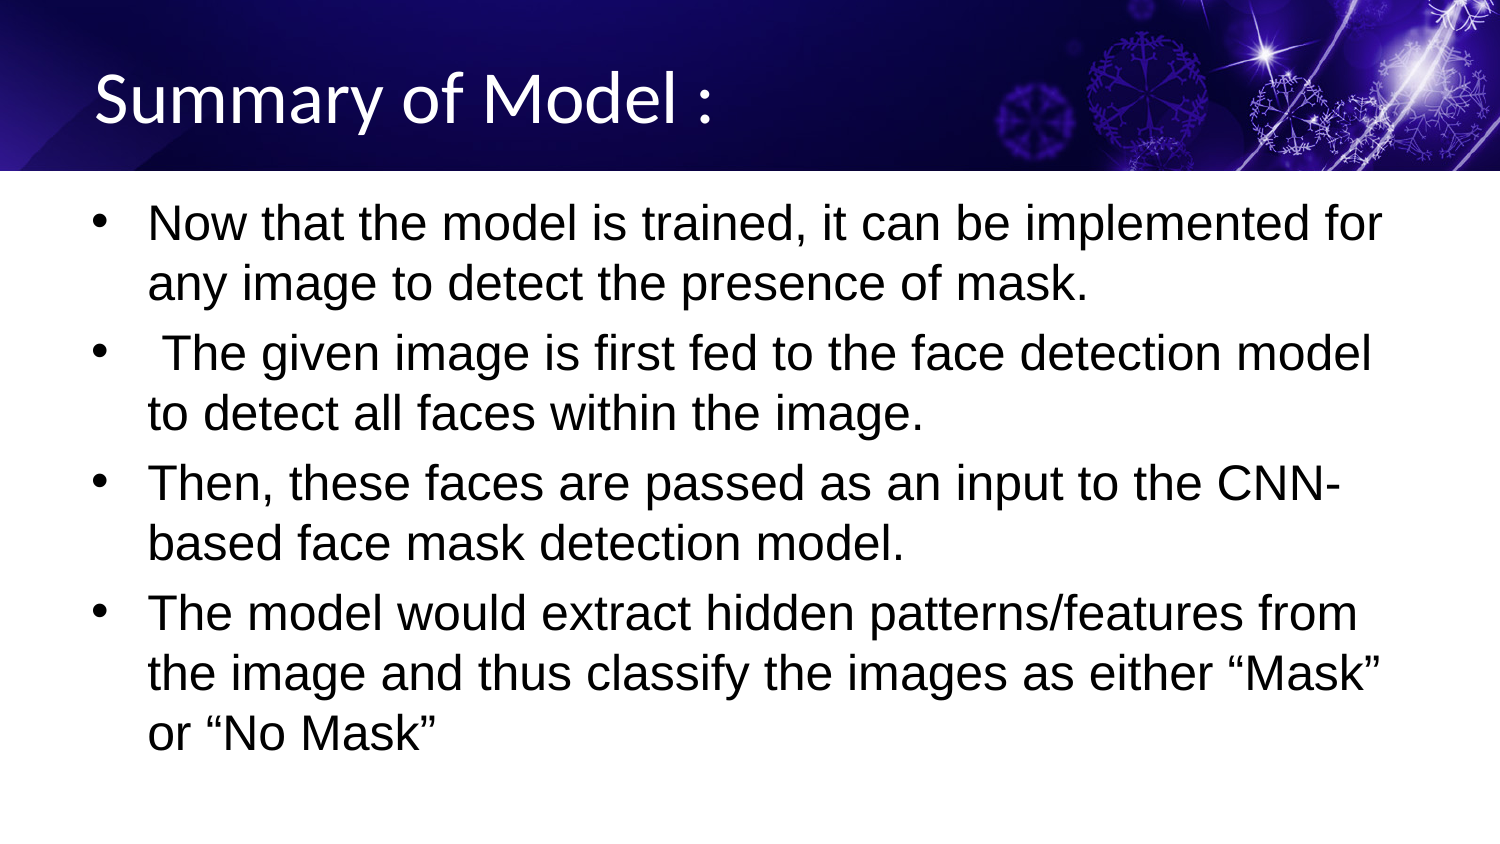

# Summary of Model :
Now that the model is trained, it can be implemented for any image to detect the presence of mask.
 The given image is first fed to the face detection model to detect all faces within the image.
Then, these faces are passed as an input to the CNN-based face mask detection model.
The model would extract hidden patterns/features from the image and thus classify the images as either “Mask” or “No Mask”